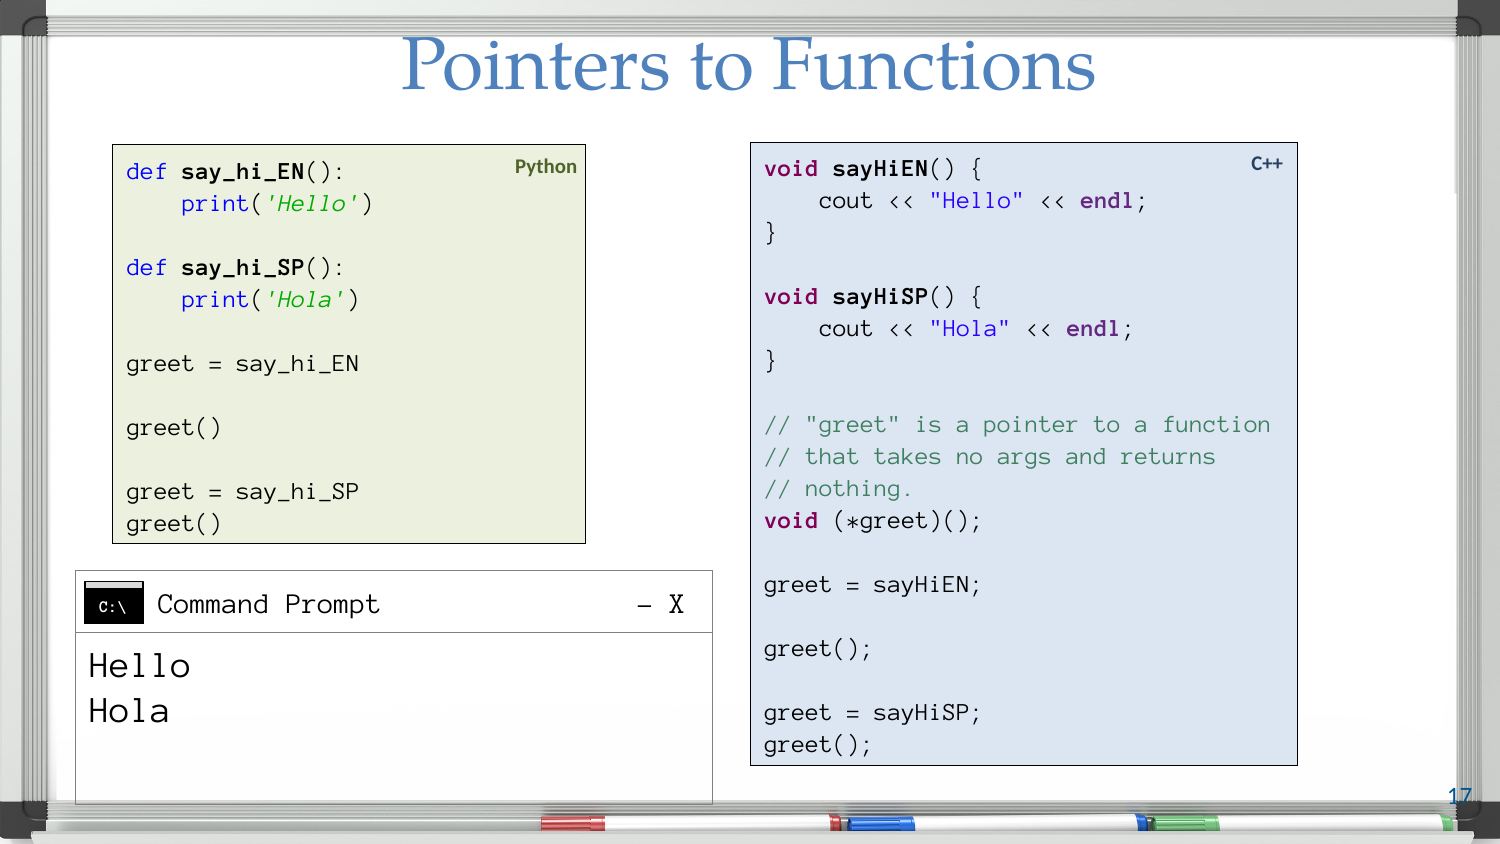

# Pointers to Functions
void sayHiEN() {
    cout << "Hello" << endl;
}

void sayHiSP() {
    cout << "Hola" << endl;
}

// "greet" is a pointer to a function
// that takes no args and returns
// nothing.
void (*greet)();

greet = sayHiEN;

greet();

greet = sayHiSP;
greet();
C++
def say_hi_EN():
    print('Hello')

def say_hi_SP():
    print('Hola')

greet = say_hi_EN

greet()

greet = say_hi_SP
greet()
Python
     Command Prompt                - X

C:\
Hello
Hola
17